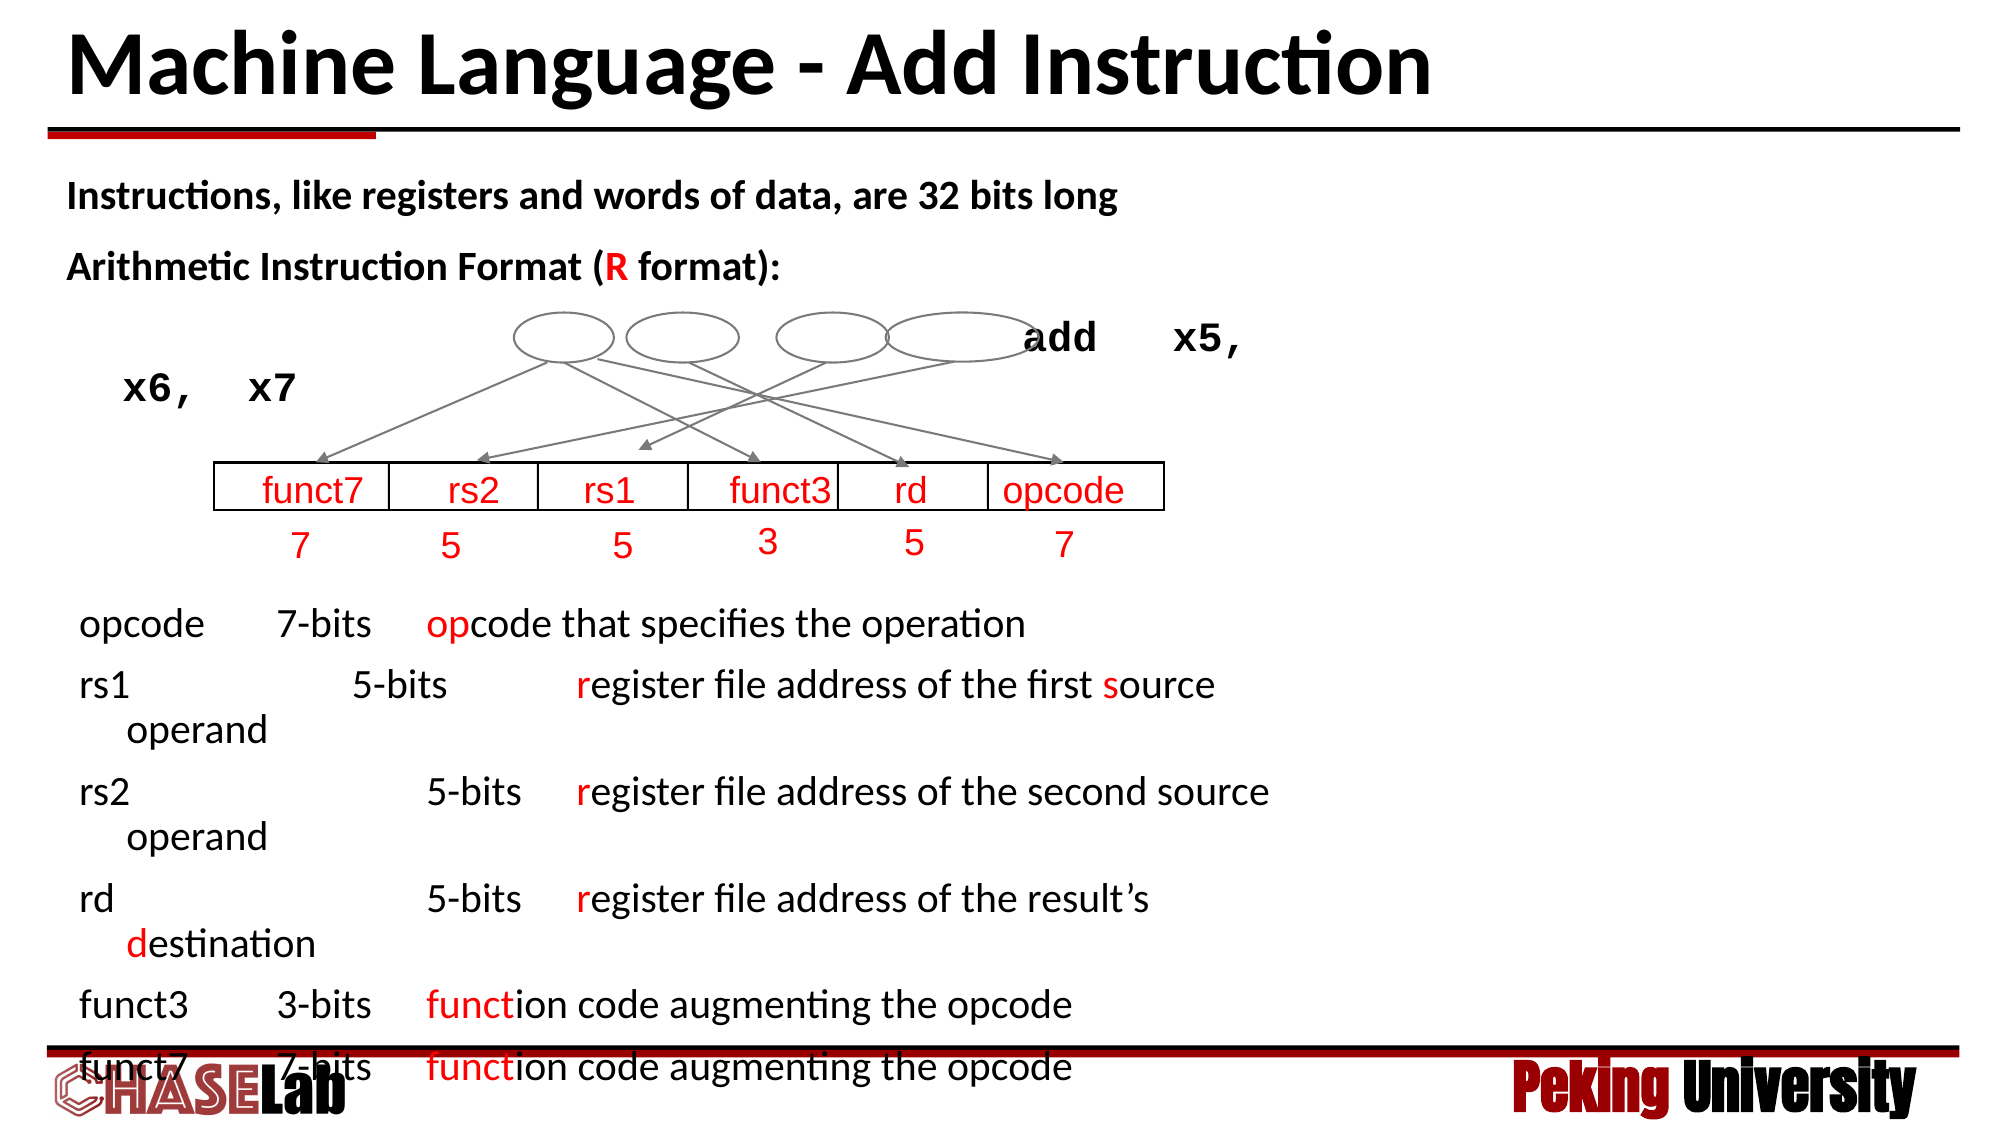

# Machine Language - Add Instruction
Instructions, like registers and words of data, are 32 bits long
Arithmetic Instruction Format (R format):
							add   x5,   x6,  x7

funct7        rs2        rs1         funct3      rd       opcode

3
5
7
5
7
5
opcode	7-bits	opcode that specifies the operation
rs1	        5-bits	register file address of the first source operand
rs2		5-bits	register file address of the second source operand
rd			5-bits	register file address of the result’s destination
funct3 	3-bits	function code augmenting the opcode
funct7	7-bits	function code augmenting the opcode